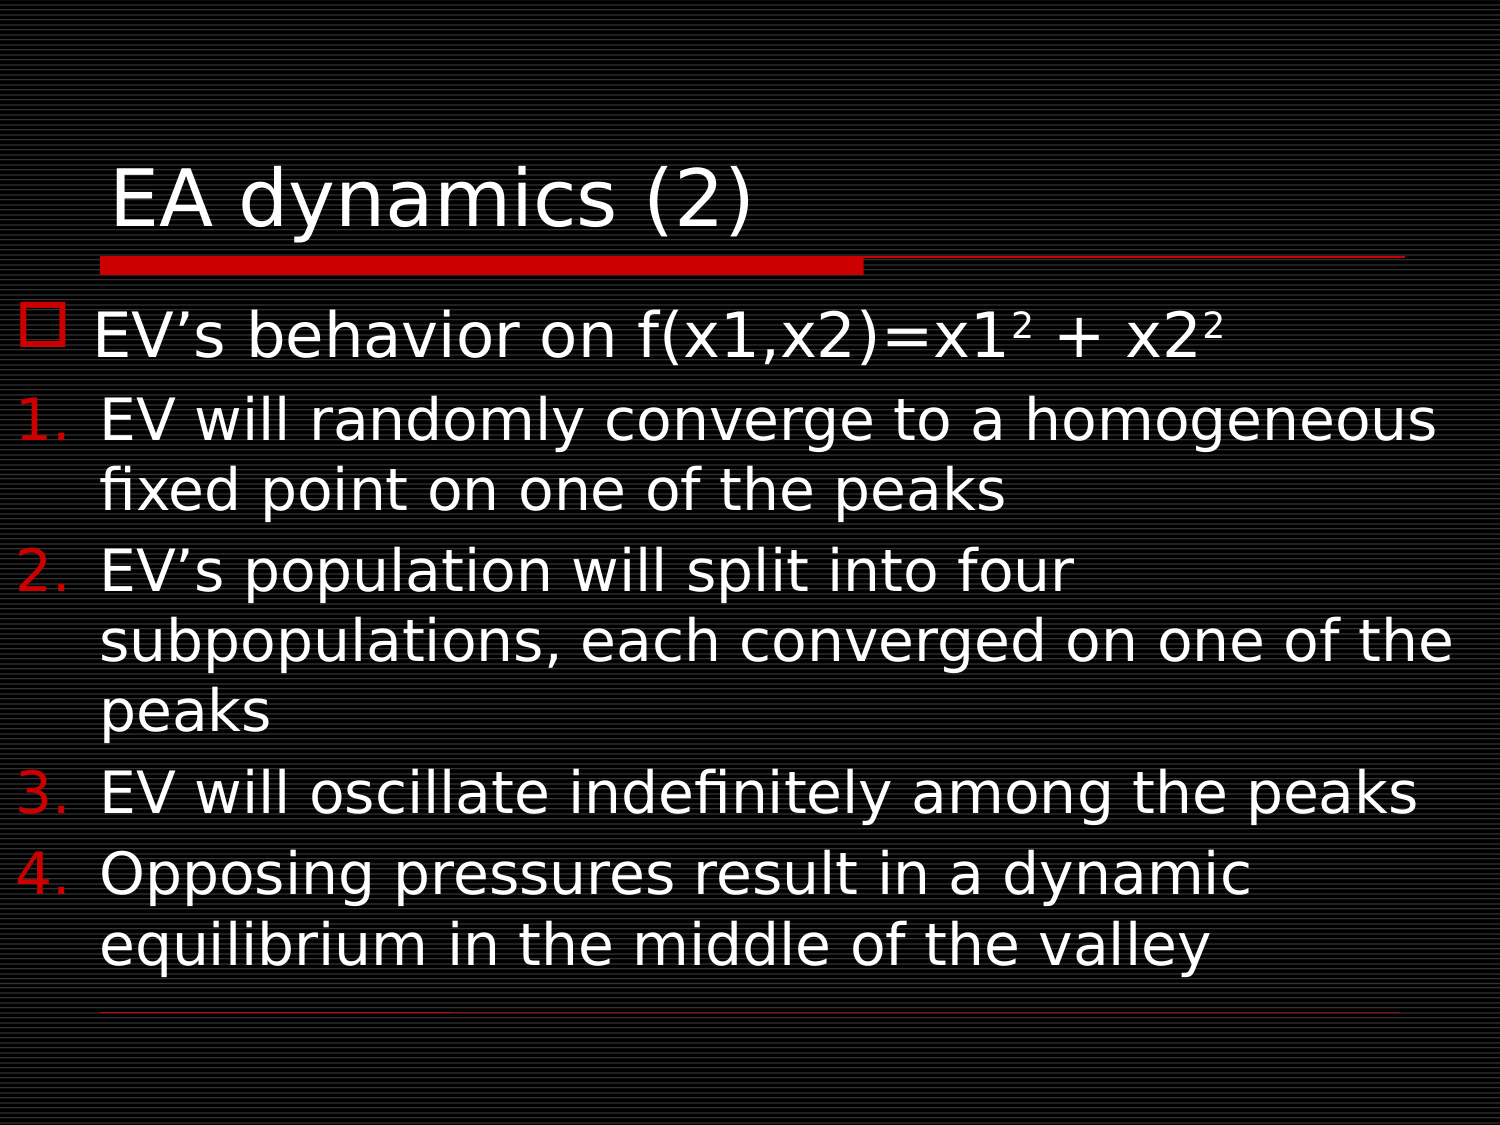

# EA dynamics (2)
EV’s behavior on f(x1,x2)=x12 + x22
EV will randomly converge to a homogeneous fixed point on one of the peaks
EV’s population will split into four subpopulations, each converged on one of the peaks
EV will oscillate indefinitely among the peaks
Opposing pressures result in a dynamic equilibrium in the middle of the valley